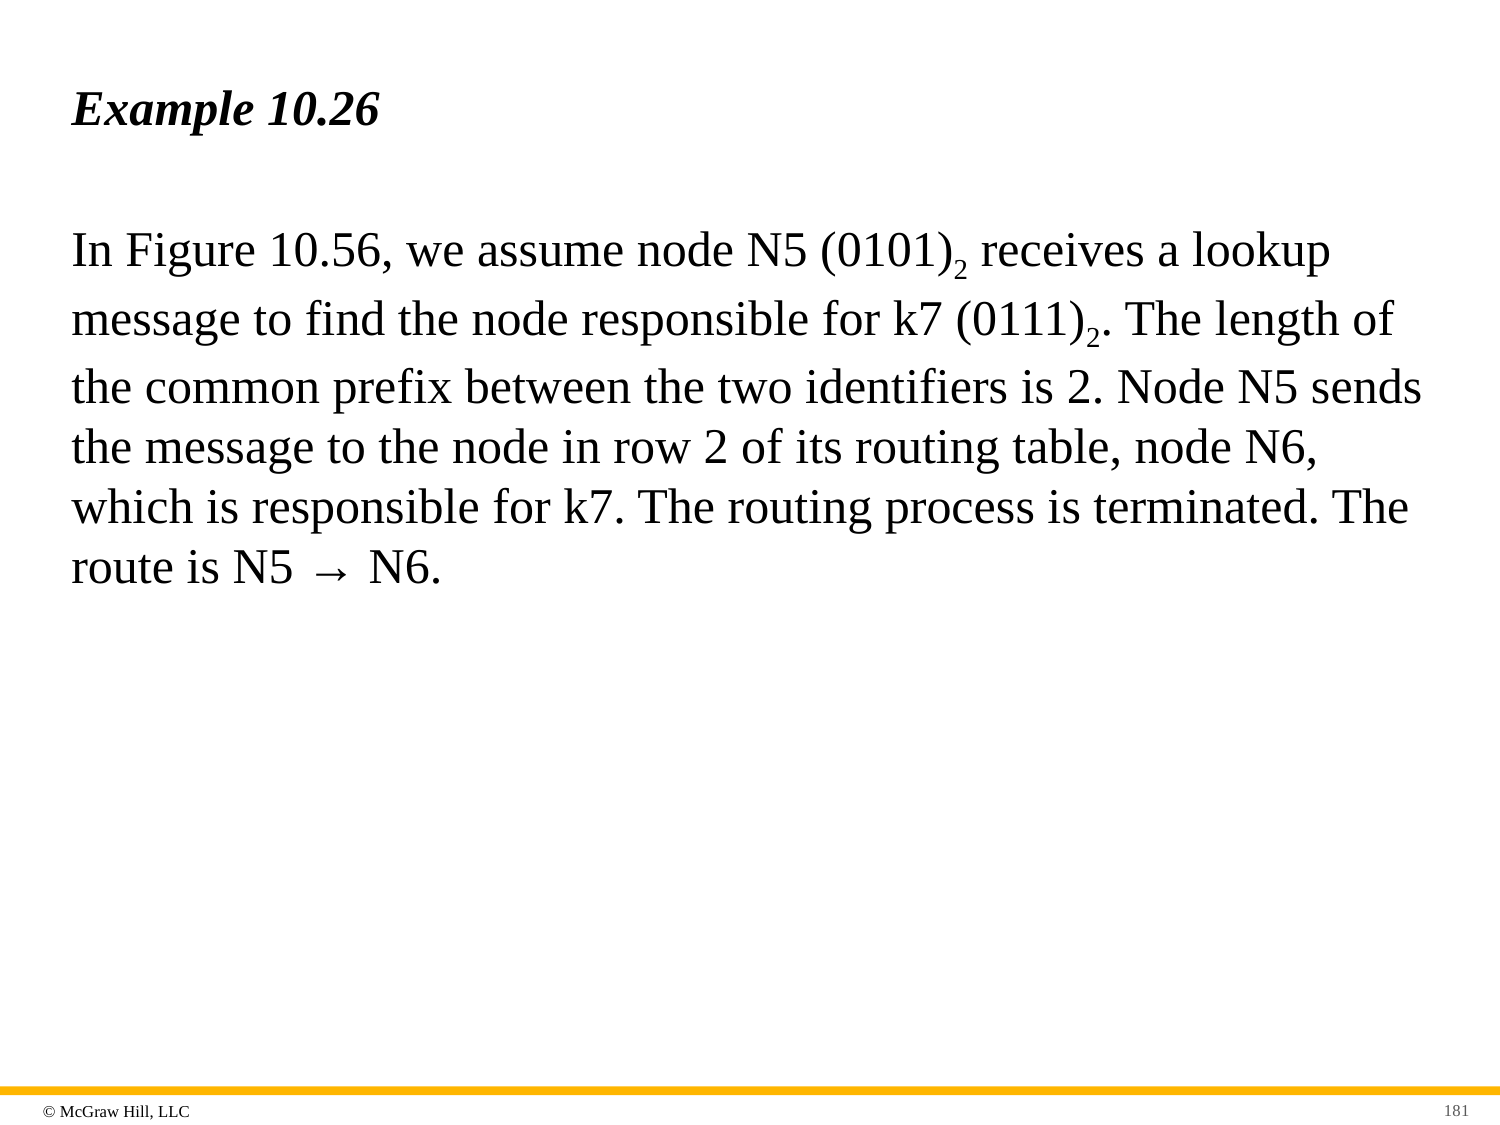

# Example 10.26
In Figure 10.56, we assume node N5 (0101)2 receives a lookup message to find the node responsible for k7 (0111)2. The length of the common prefix between the two identifiers is 2. Node N5 sends the message to the node in row 2 of its routing table, node N6, which is responsible for k7. The routing process is terminated. The route is N5 → N6.
181